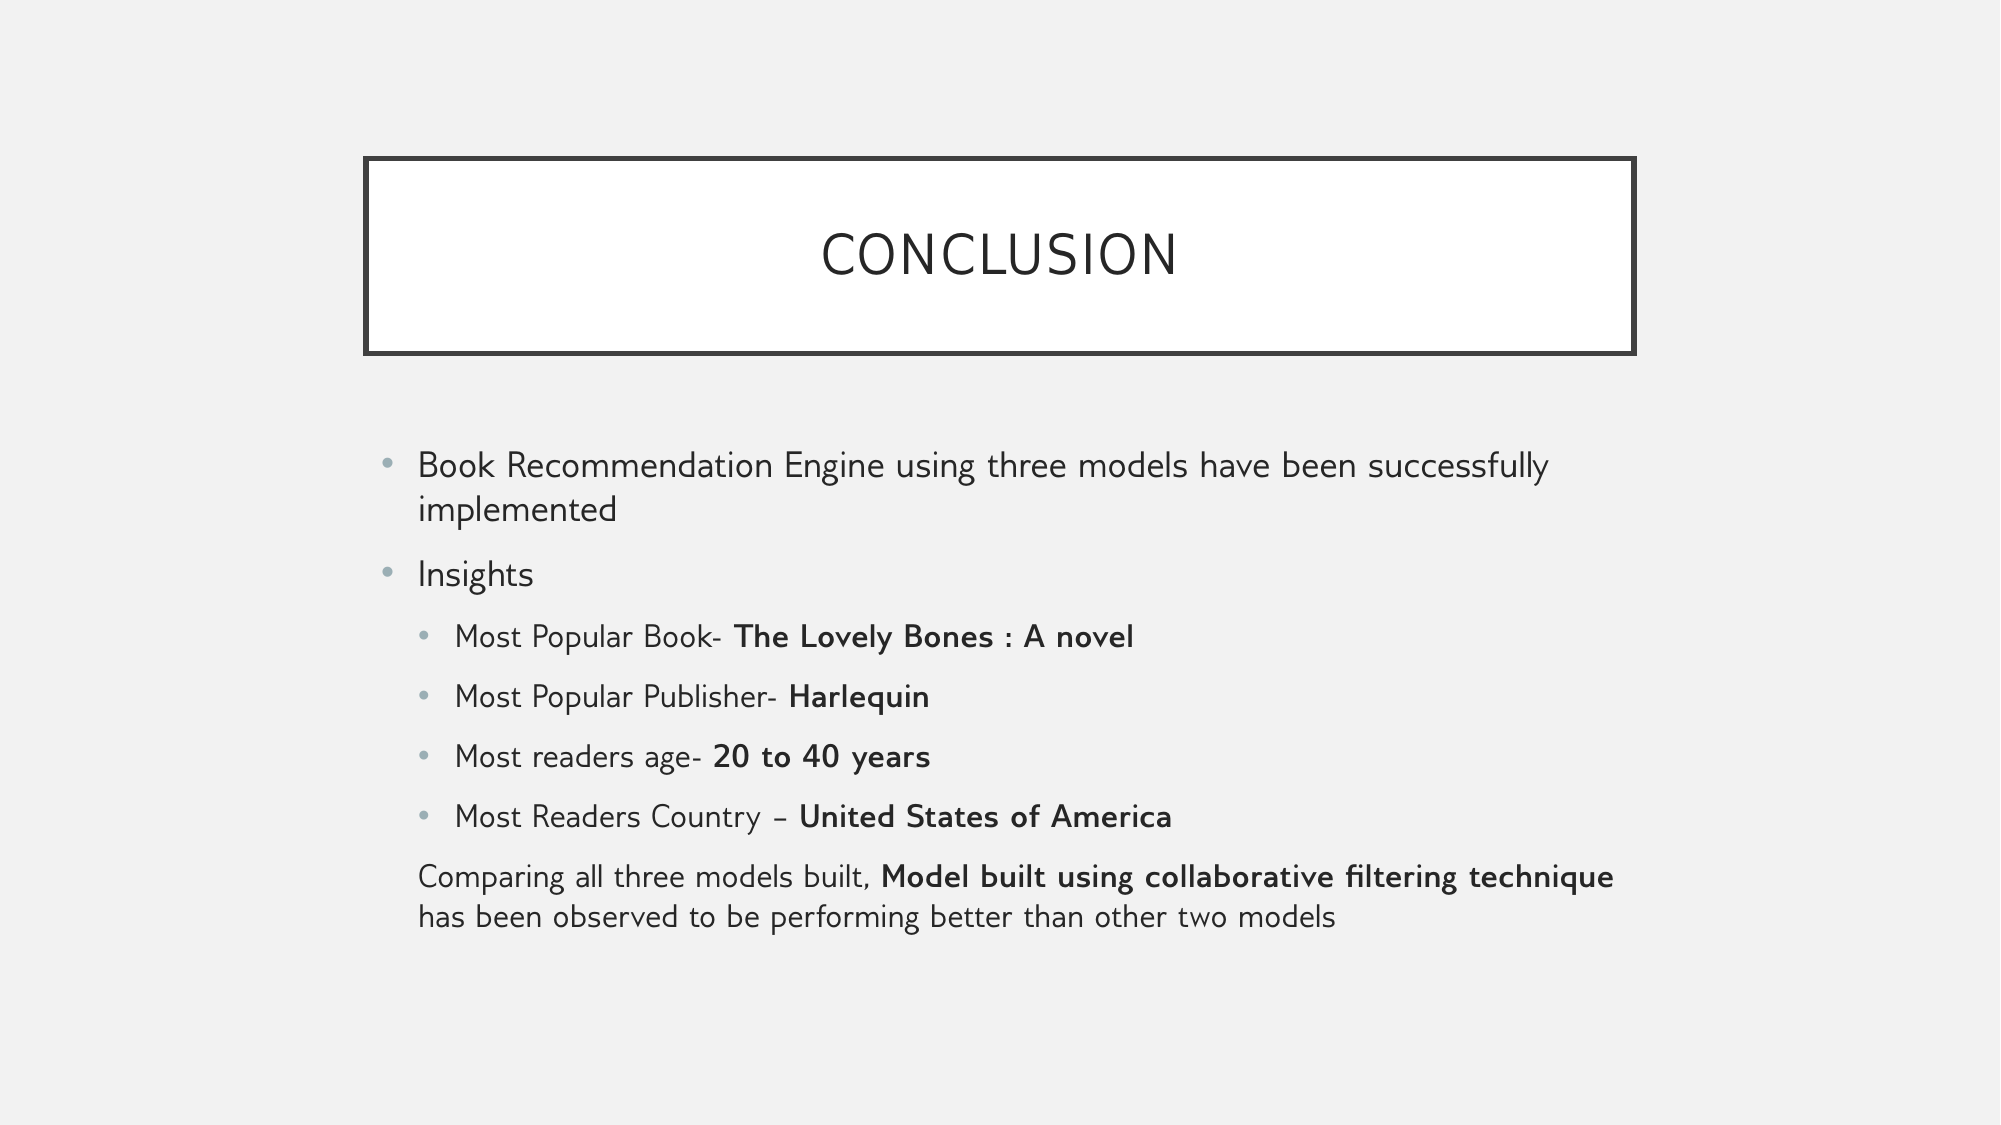

# Conclusion
Book Recommendation Engine using three models have been successfully implemented
Insights
Most Popular Book- The Lovely Bones : A novel
Most Popular Publisher- Harlequin
Most readers age- 20 to 40 years
Most Readers Country – United States of America
Comparing all three models built, Model built using collaborative filtering technique has been observed to be performing better than other two models